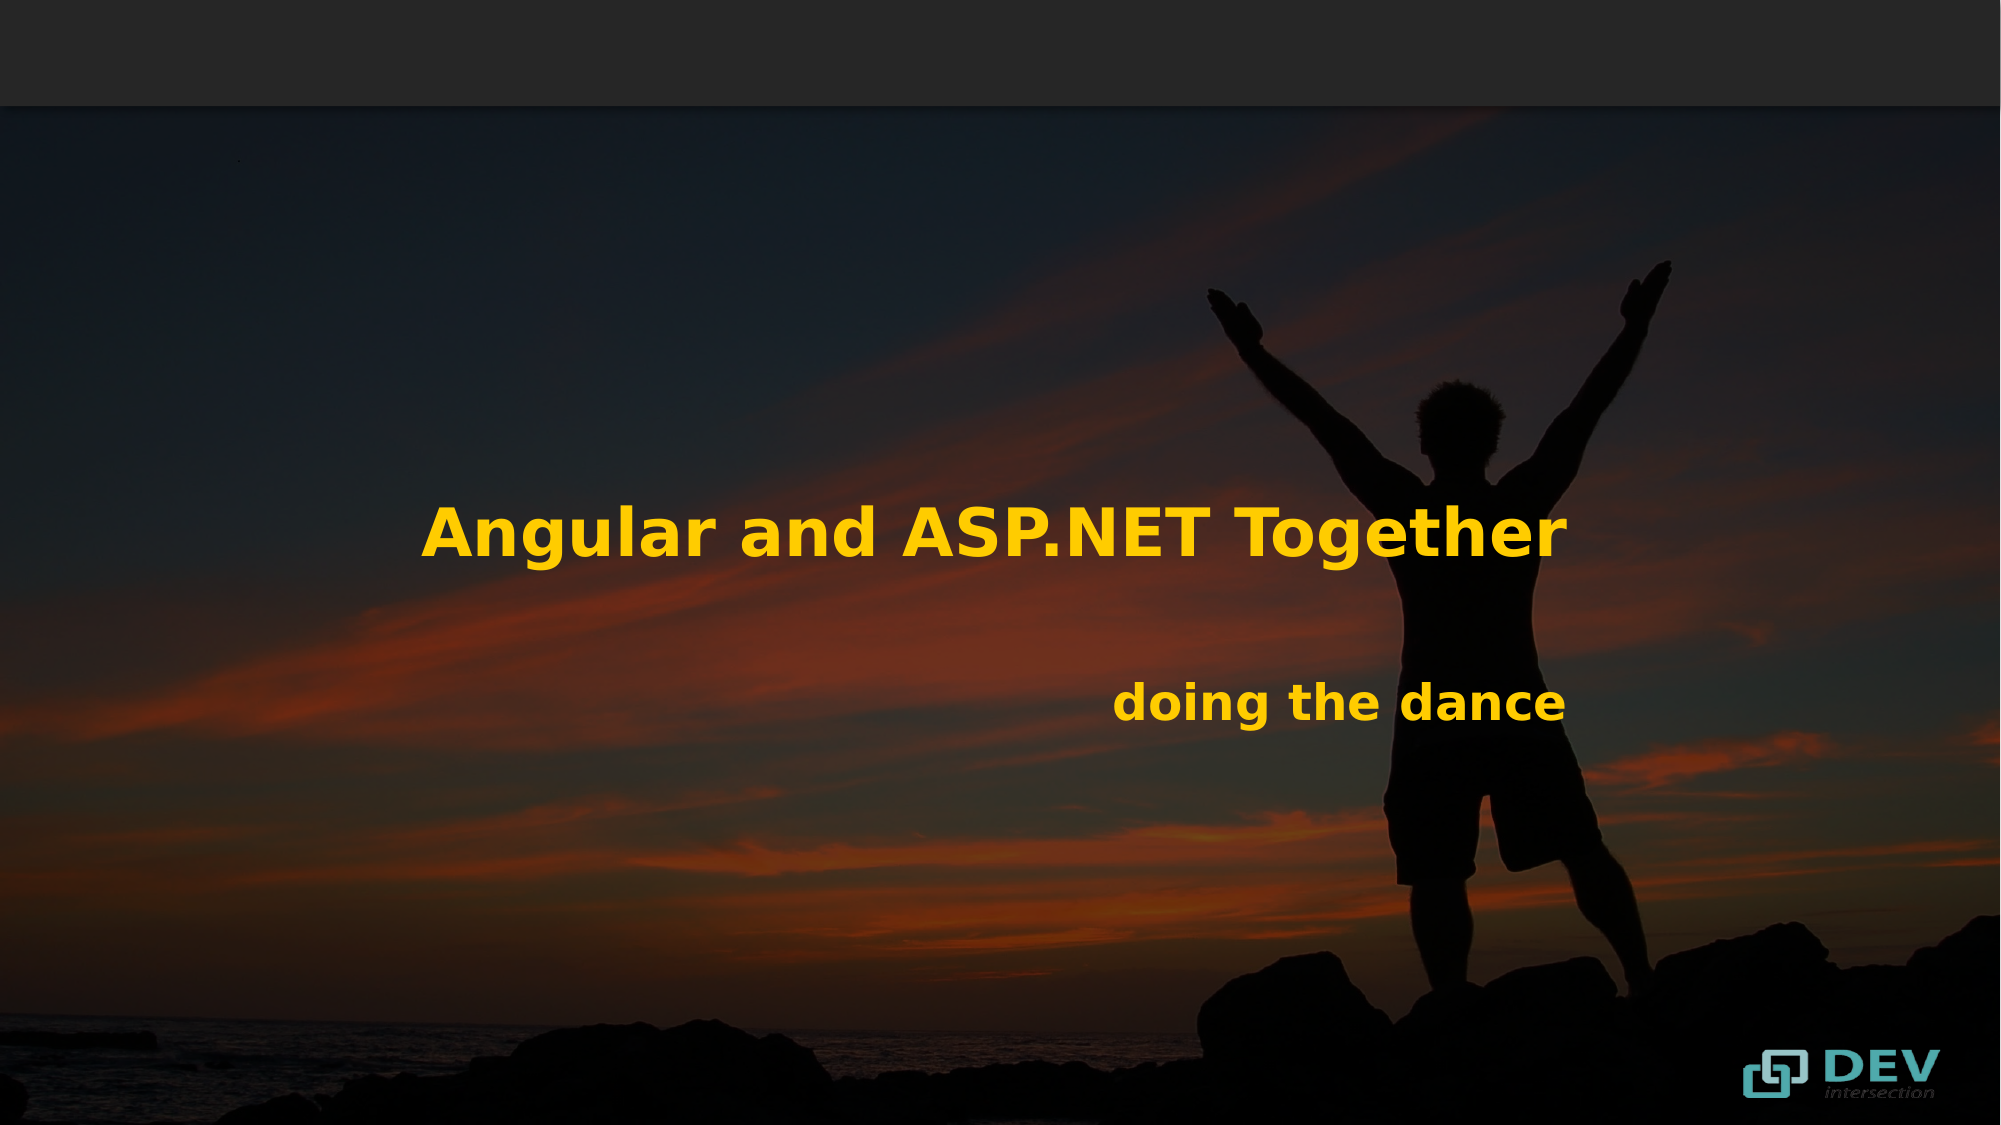

# Angular and ASP.NET Together
doing the dance